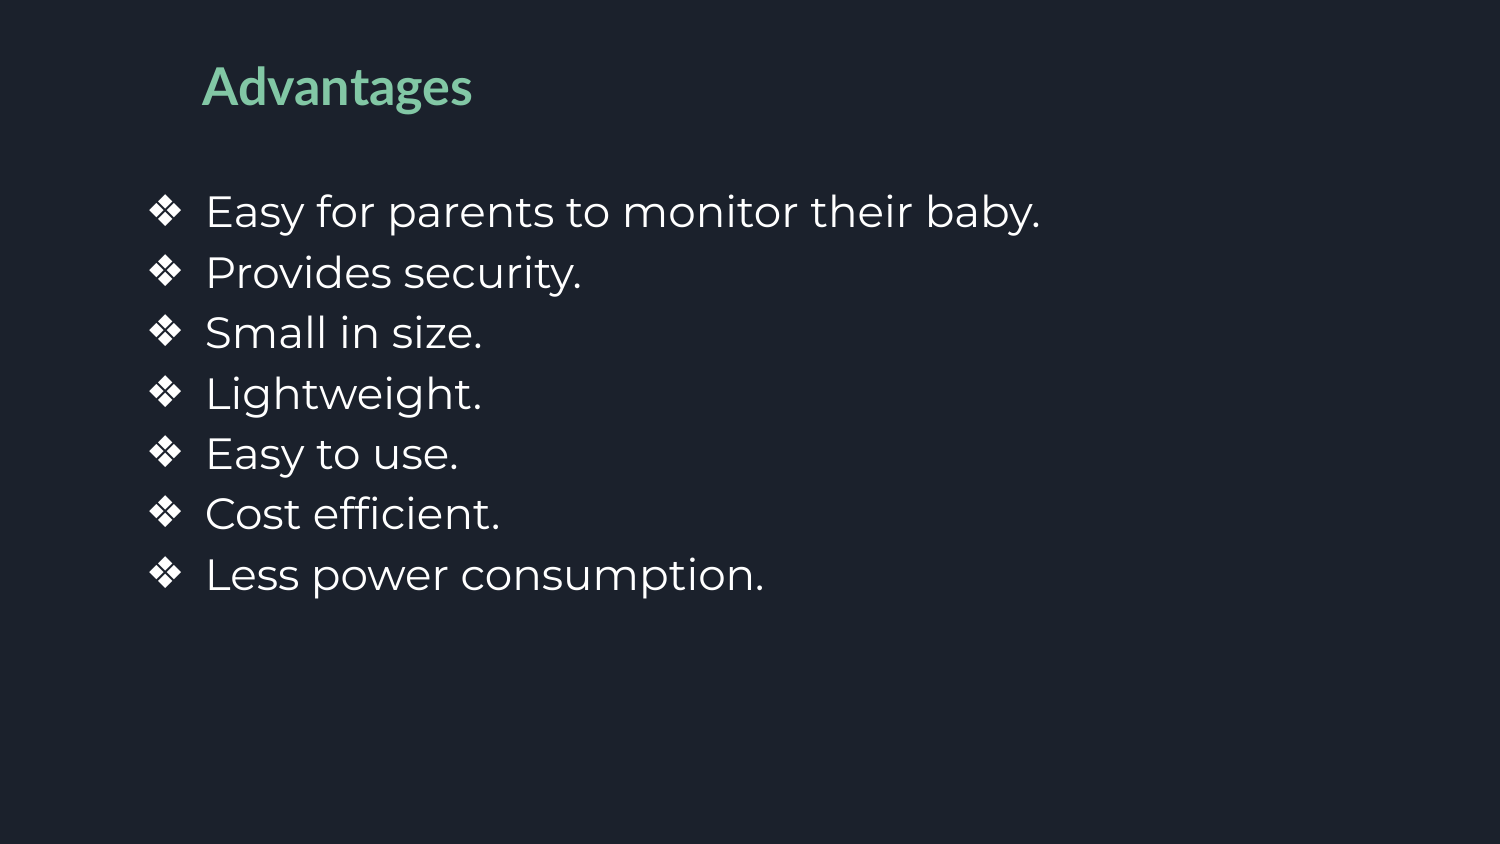

Advantages
Easy for parents to monitor their baby.
Provides security.
Small in size.
Lightweight.
Easy to use.
Cost efficient.
Less power consumption.